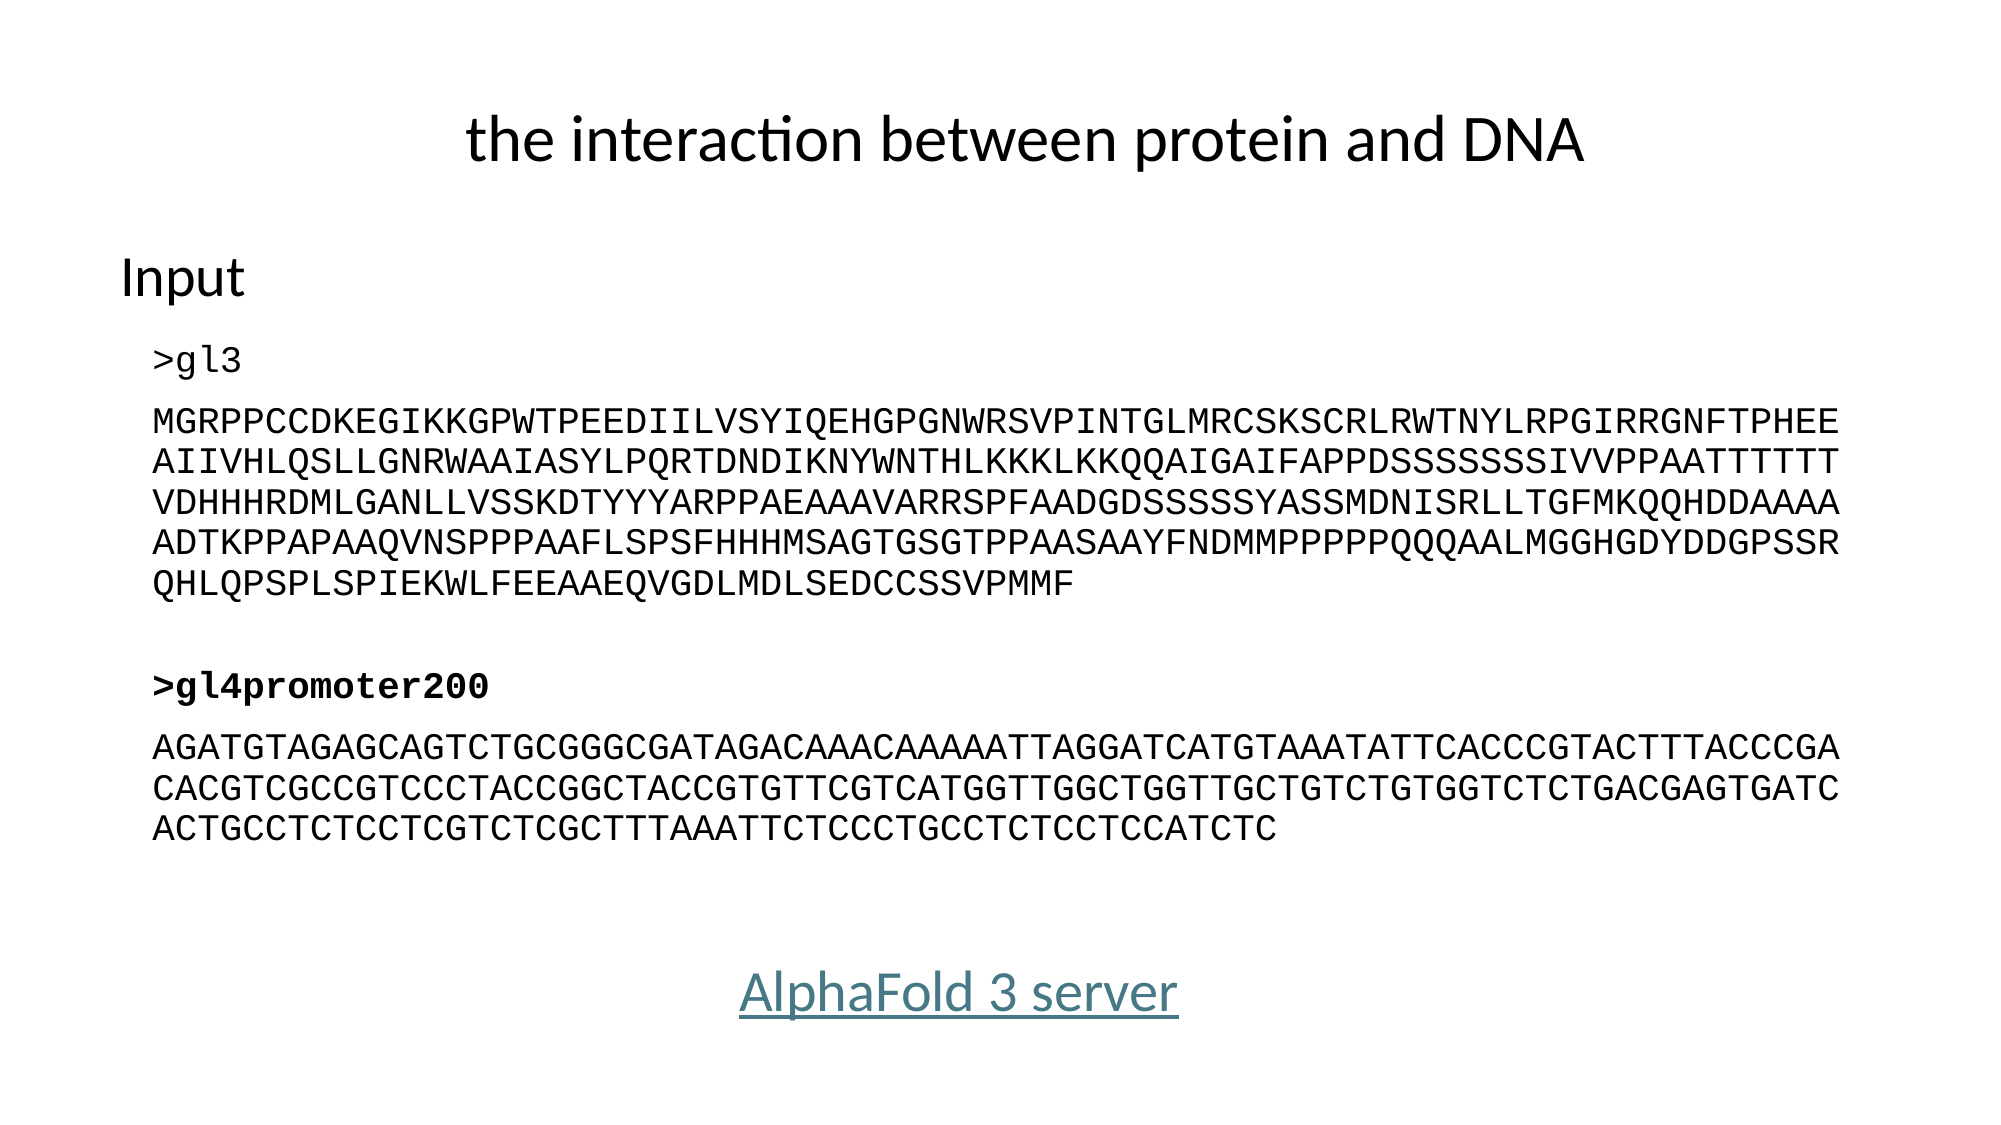

# the interaction between protein and DNA
Input
>gl3
MGRPPCCDKEGIKKGPWTPEEDIILVSYIQEHGPGNWRSVPINTGLMRCSKSCRLRWTNYLRPGIRRGNFTPHEEAIIVHLQSLLGNRWAAIASYLPQRTDNDIKNYWNTHLKKKLKKQQAIGAIFAPPDSSSSSSSIVVPPAATTTTTTVDHHHRDMLGANLLVSSKDTYYYARPPAEAAAVARRSPFAADGDSSSSSYASSMDNISRLLTGFMKQQHDDAAAAADTKPPAPAAQVNSPPPAAFLSPSFHHHMSAGTGSGTPPAASAAYFNDMMPPPPPQQQAALMGGHGDYDDGPSSRQHLQPSPLSPIEKWLFEEAAEQVGDLMDLSEDCCSSVPMMF
>gl4promoter200
AGATGTAGAGCAGTCTGCGGGCGATAGACAAACAAAAATTAGGATCATGTAAATATTCACCCGTACTTTACCCGACACGTCGCCGTCCCTACCGGCTACCGTGTTCGTCATGGTTGGCTGGTTGCTGTCTGTGGTCTCTGACGAGTGATCACTGCCTCTCCTCGTCTCGCTTTAAATTCTCCCTGCCTCTCCTCCATCTC
AlphaFold 3 server